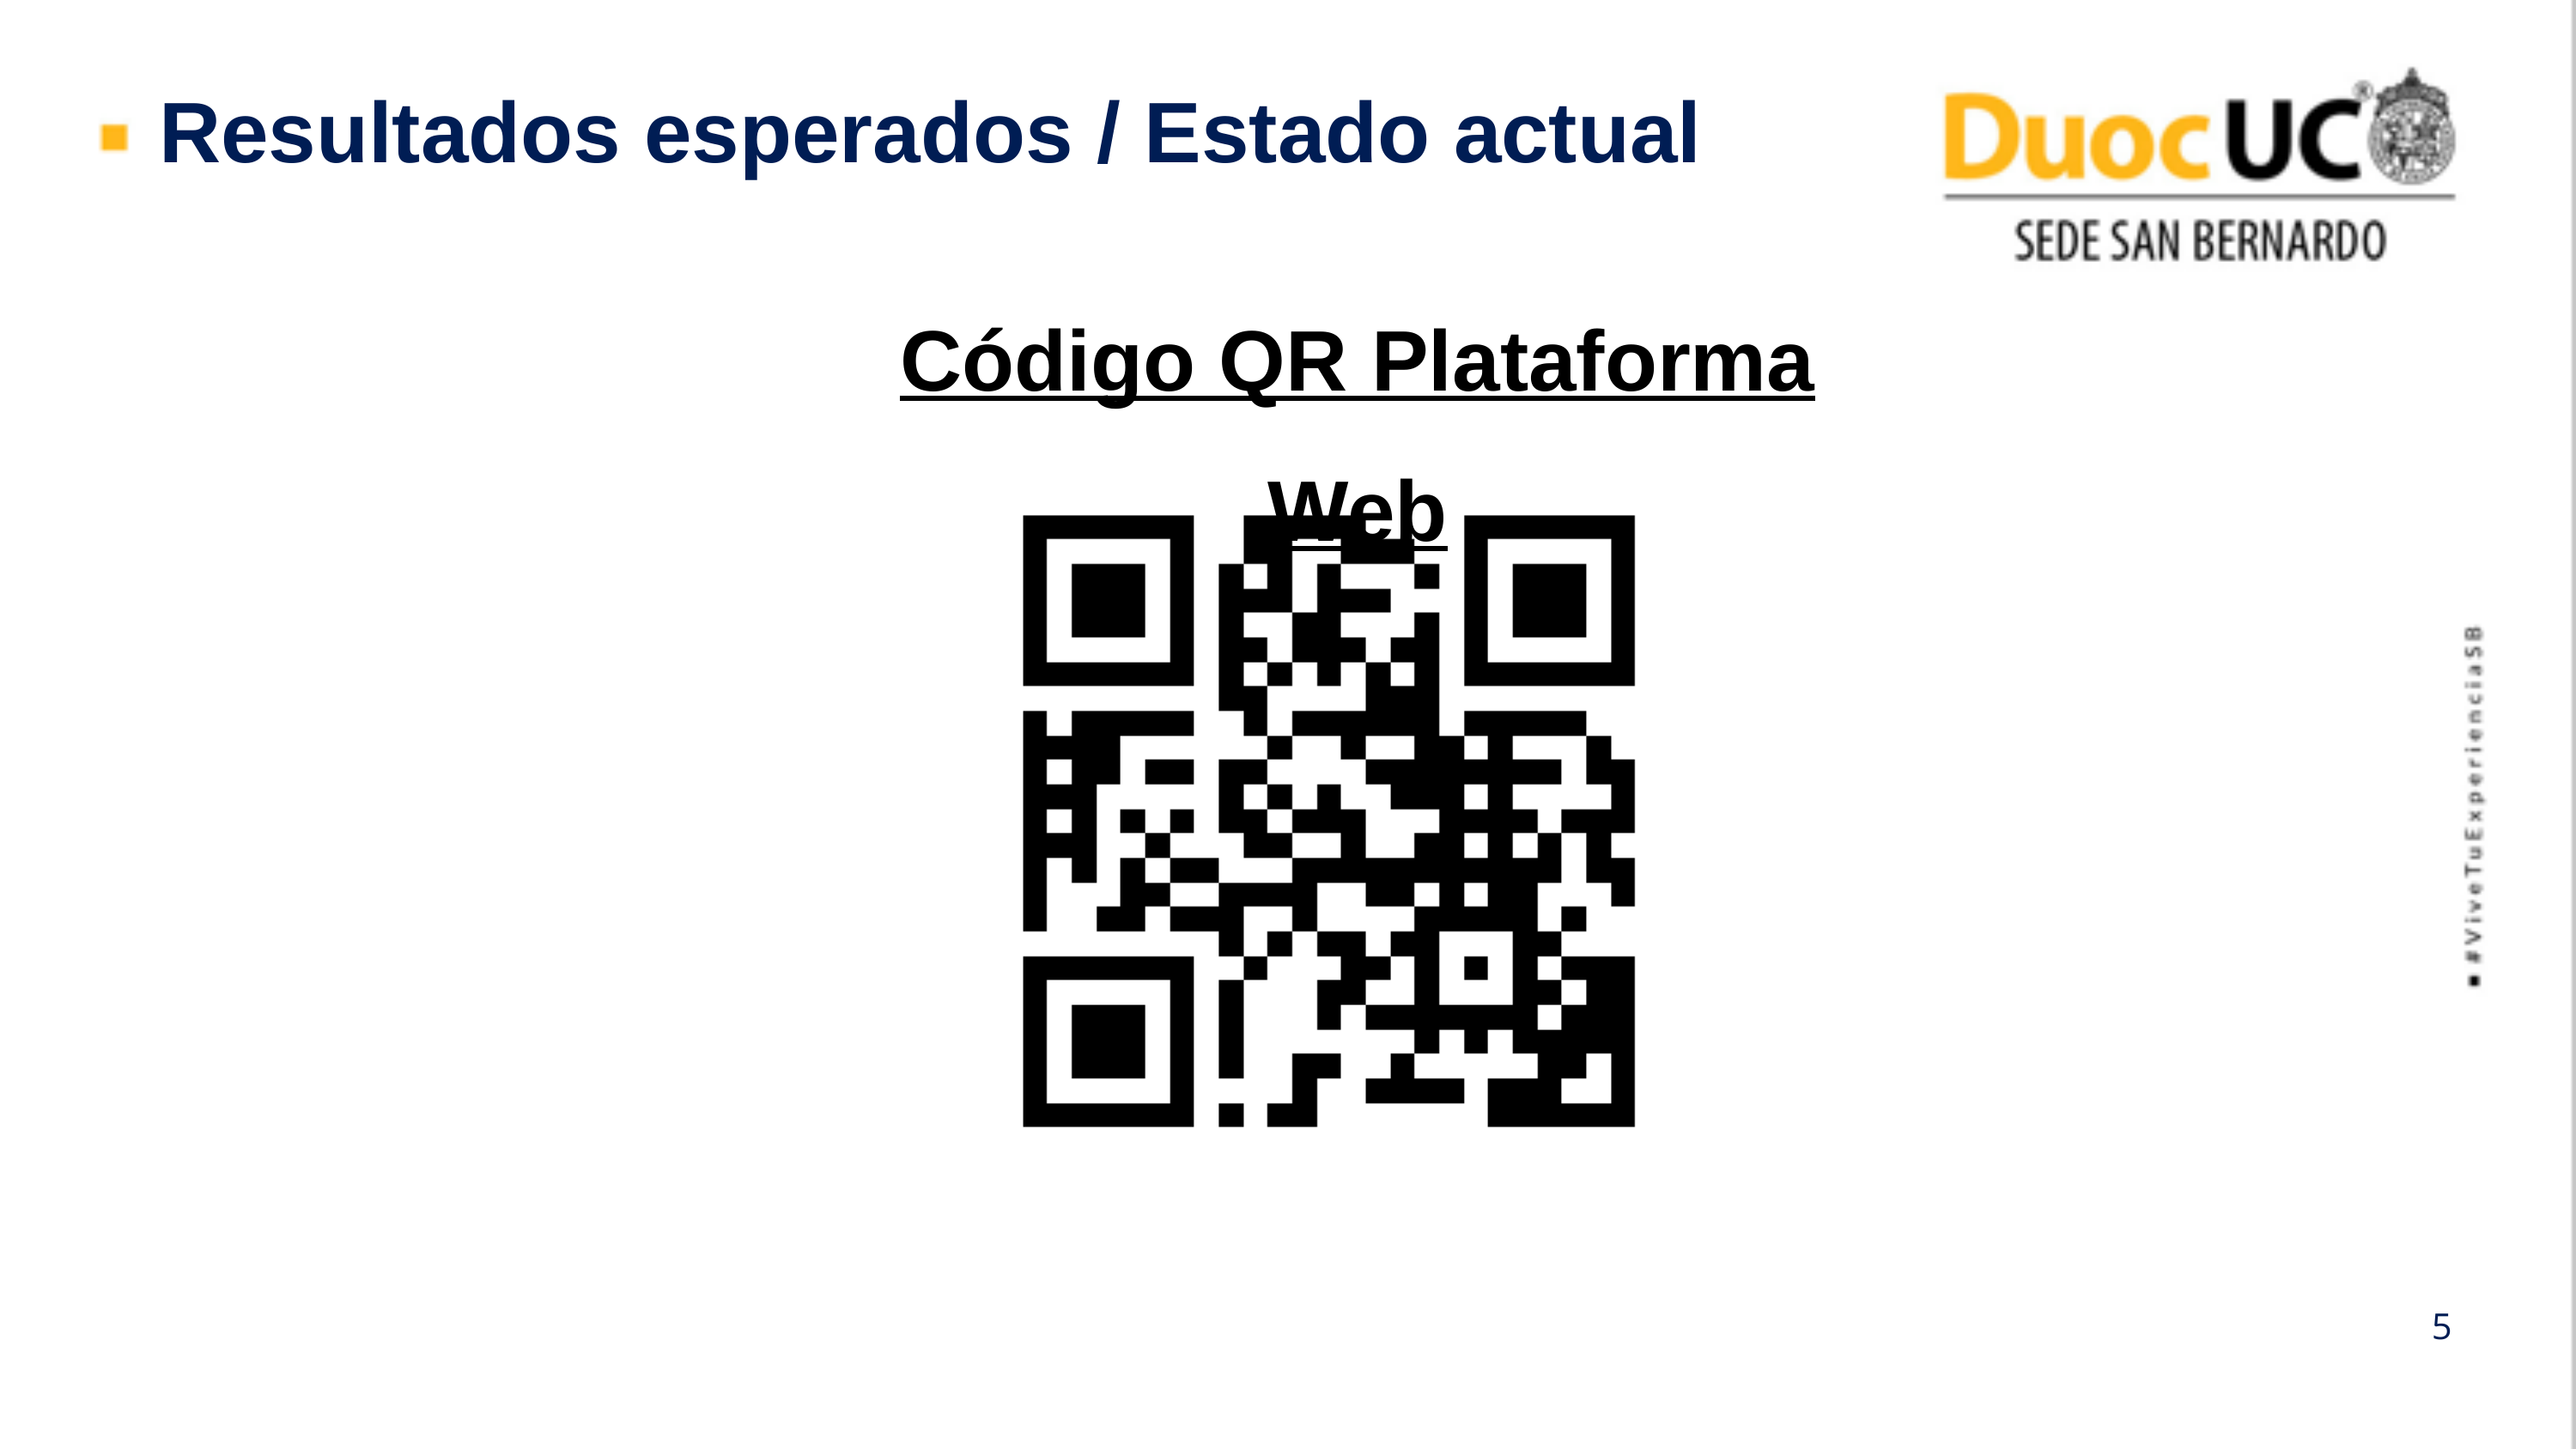

Resultados esperados / Estado actual
Código QR Plataforma Web

5